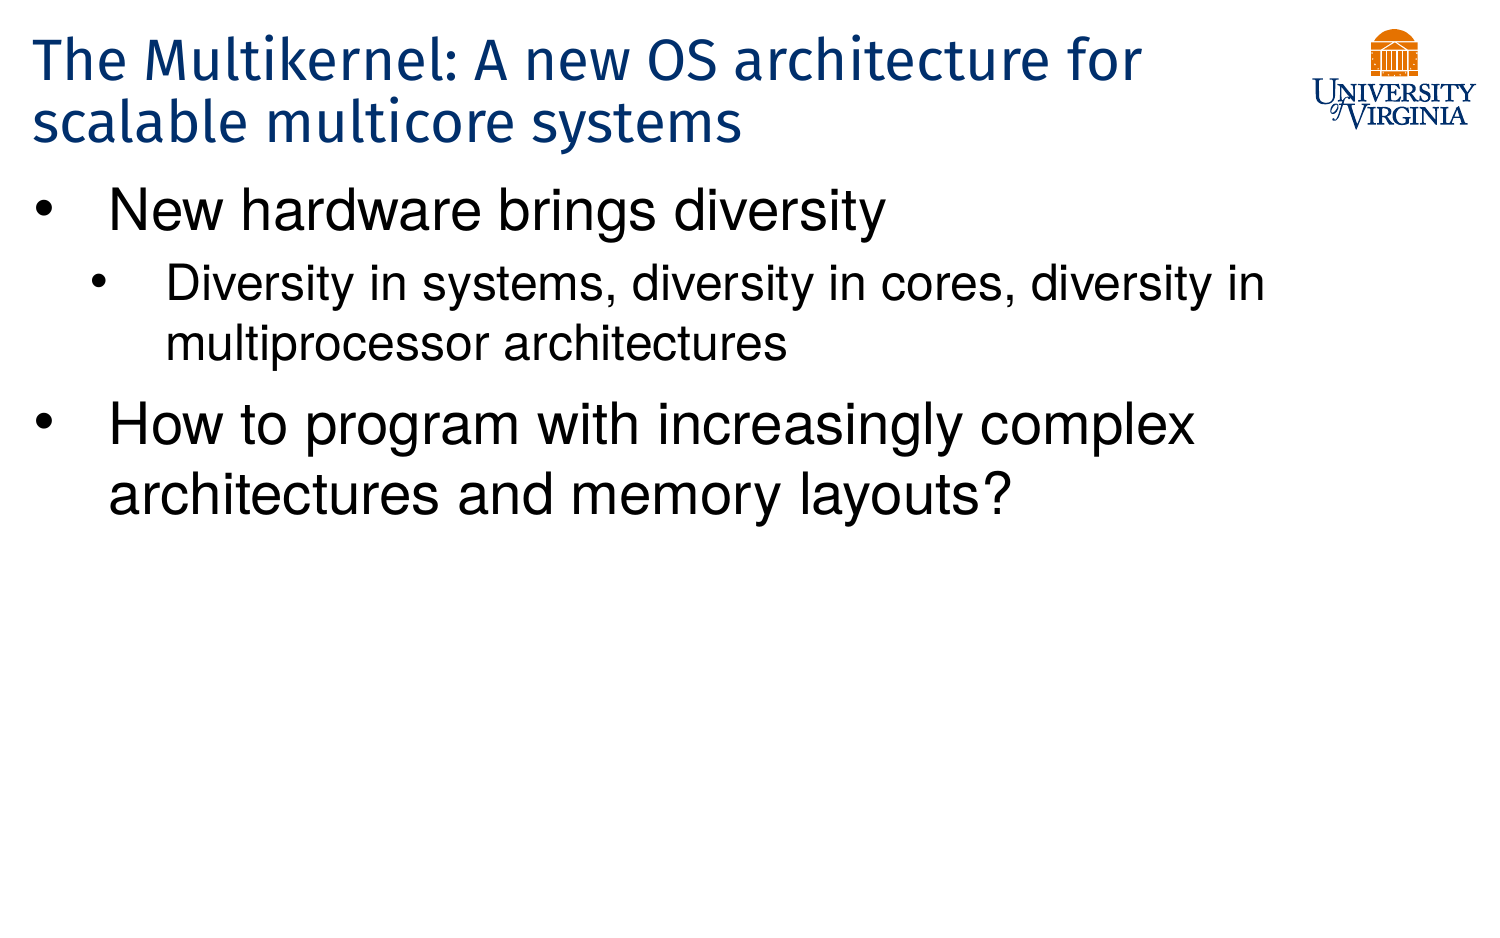

# The Multikernel: A new OS architecture for scalable multicore systems
New hardware brings diversity
Diversity in systems, diversity in cores, diversity in multiprocessor architectures
How to program with increasingly complex architectures and memory layouts?